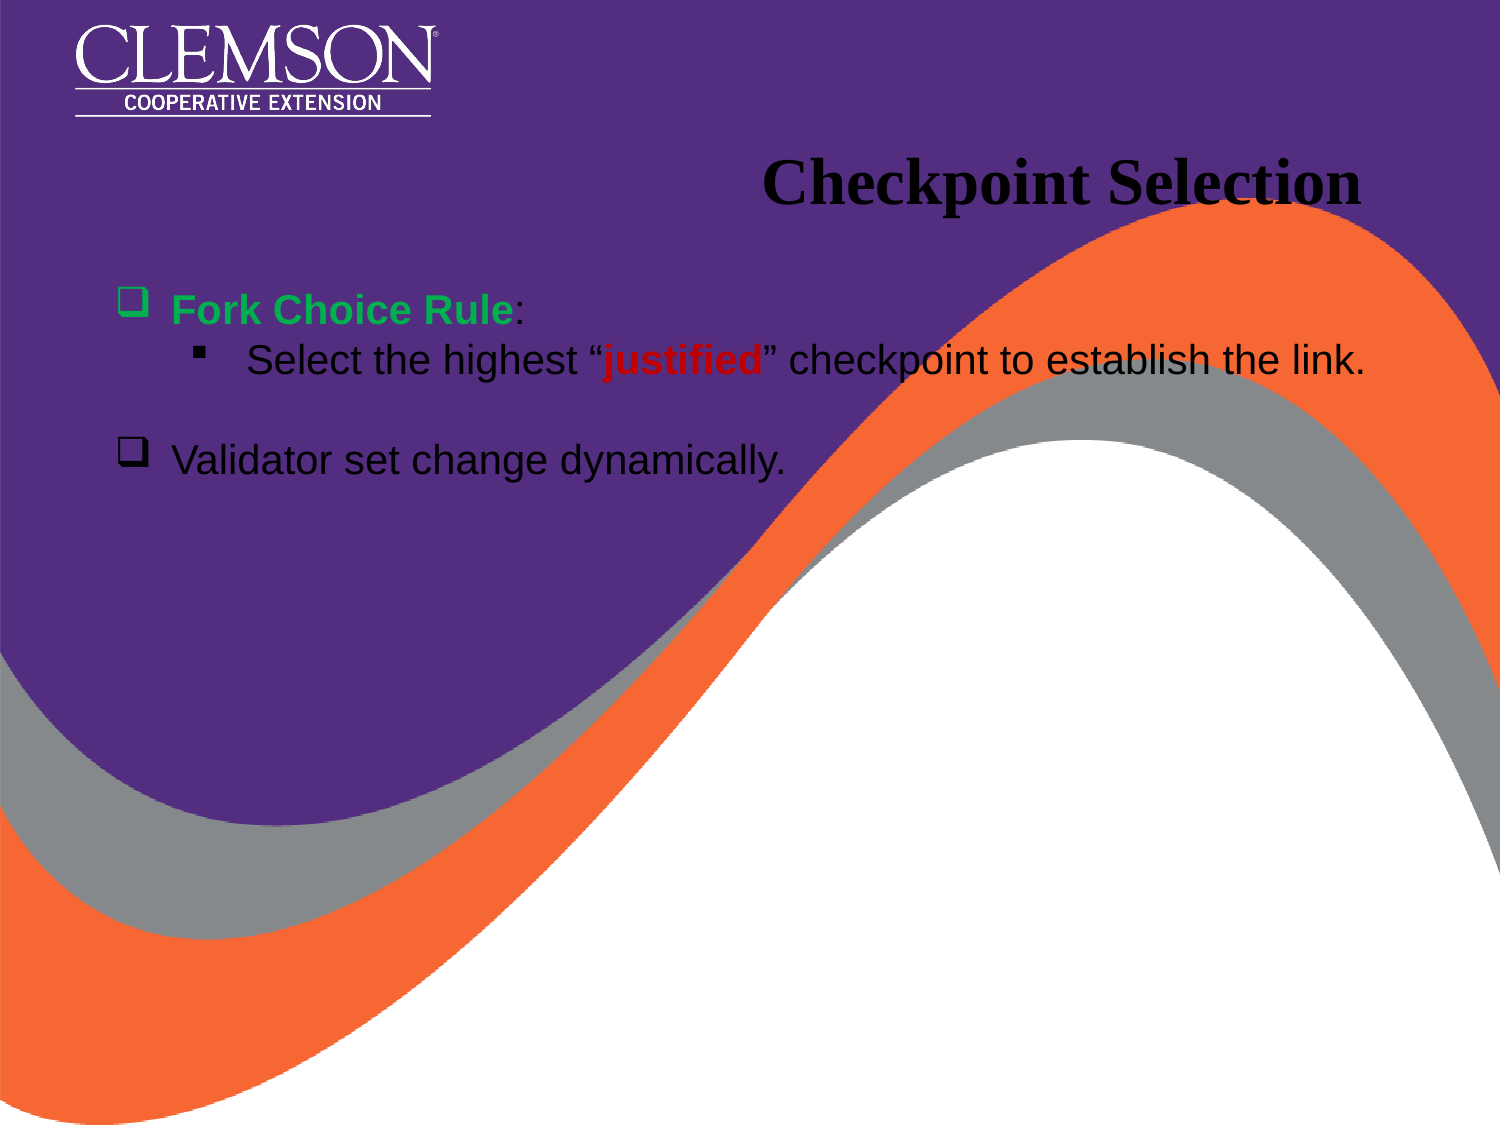

# Checkpoint Selection

Fork Choice Rule:
Select the highest “justified” checkpoint to establish the link.

Validator set change dynamically.